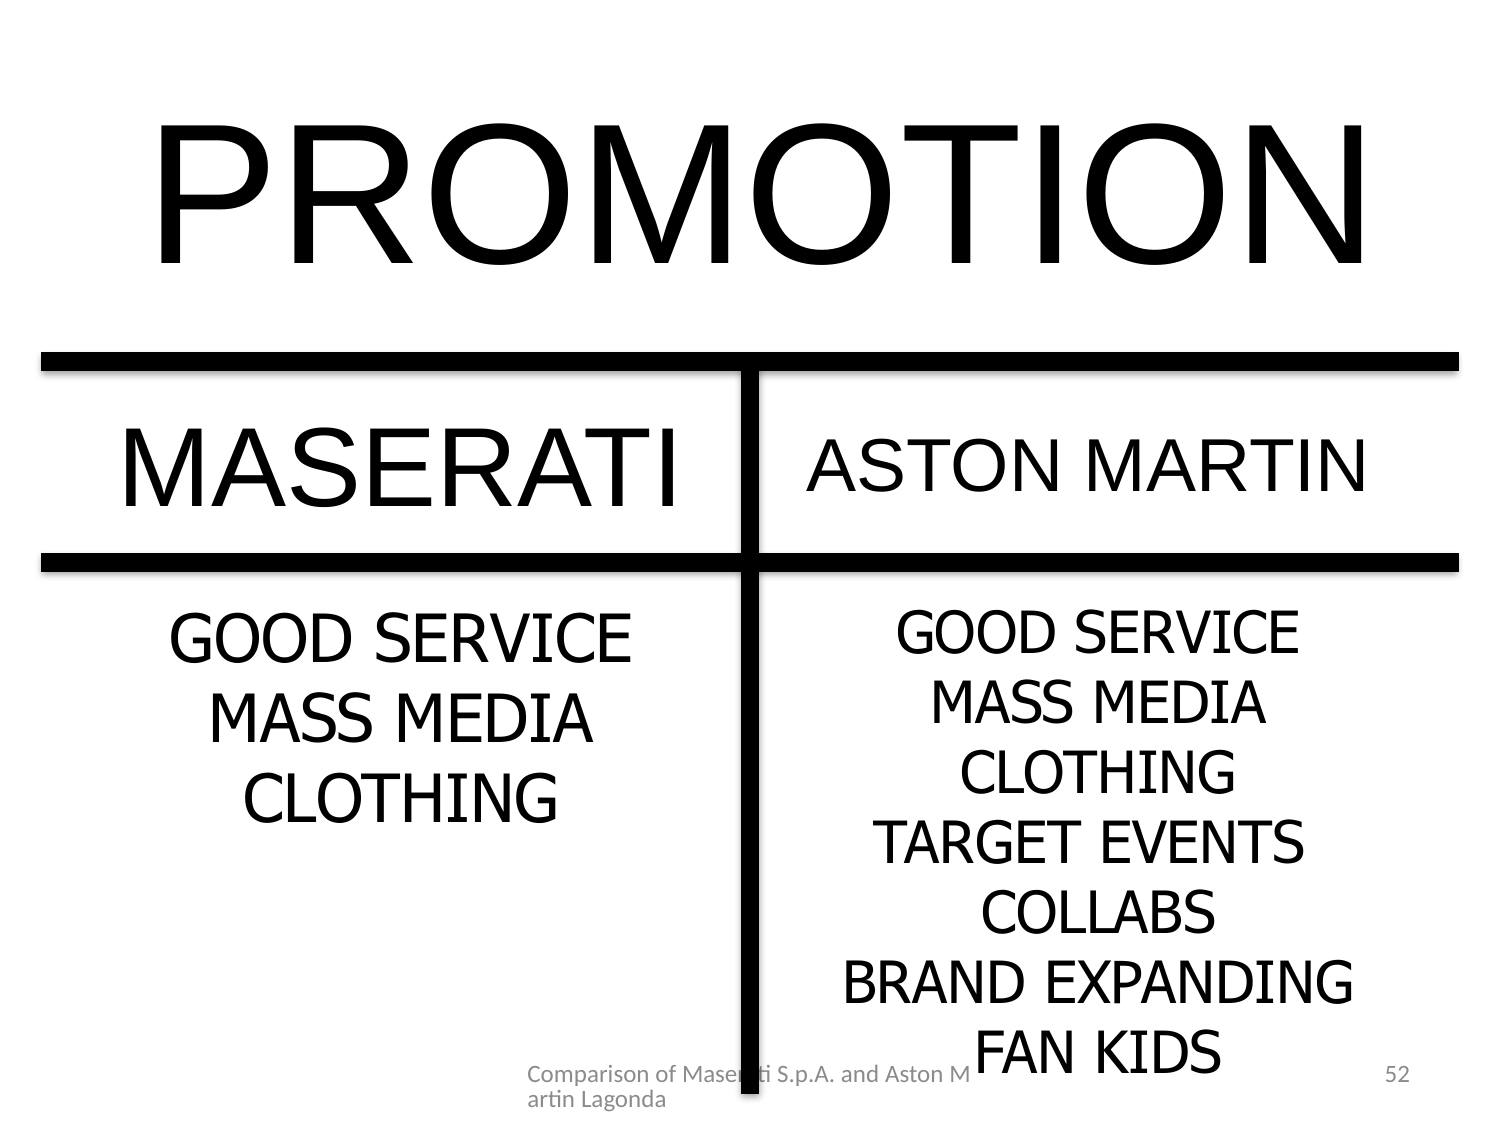

PROMOTION
MASERATI
ASTON MARTIN
GOOD SERVICE
MASS MEDIA
CLOTHING
GOOD SERVICE
MASS MEDIA
CLOTHING
TARGET EVENTS
COLLABS
BRAND EXPANDING
FAN KIDS
Comparison of Maserati S.p.A. and Aston Martin Lagonda
52